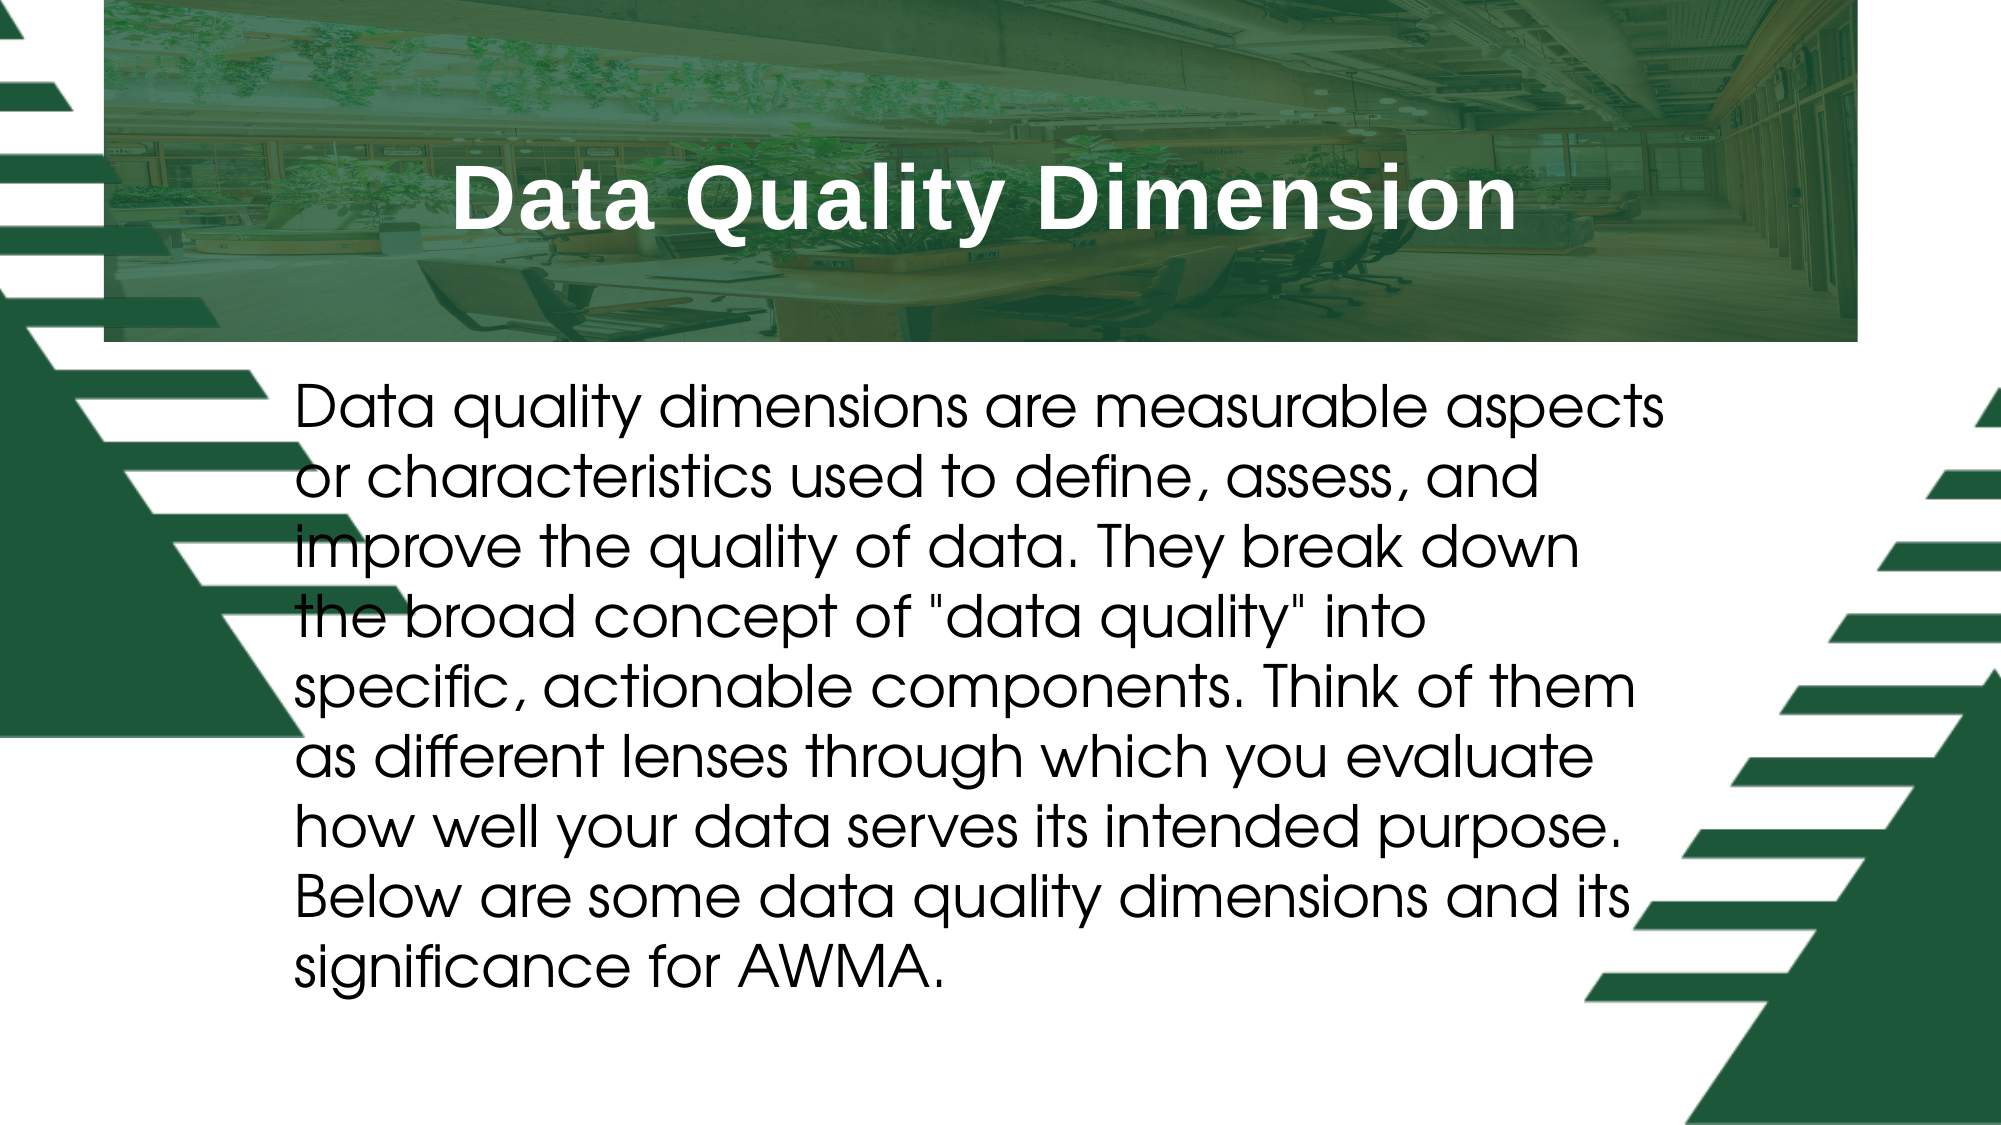

Data Quality Dimension
Data quality dimensions are measurable aspects or characteristics used to define, assess, and improve the quality of data. They break down the broad concept of "data quality" into specific, actionable components. Think of them as different lenses through which you evaluate how well your data serves its intended purpose. Below are some data quality dimensions and its significance for AWMA.
and ensuring informed decision-making.